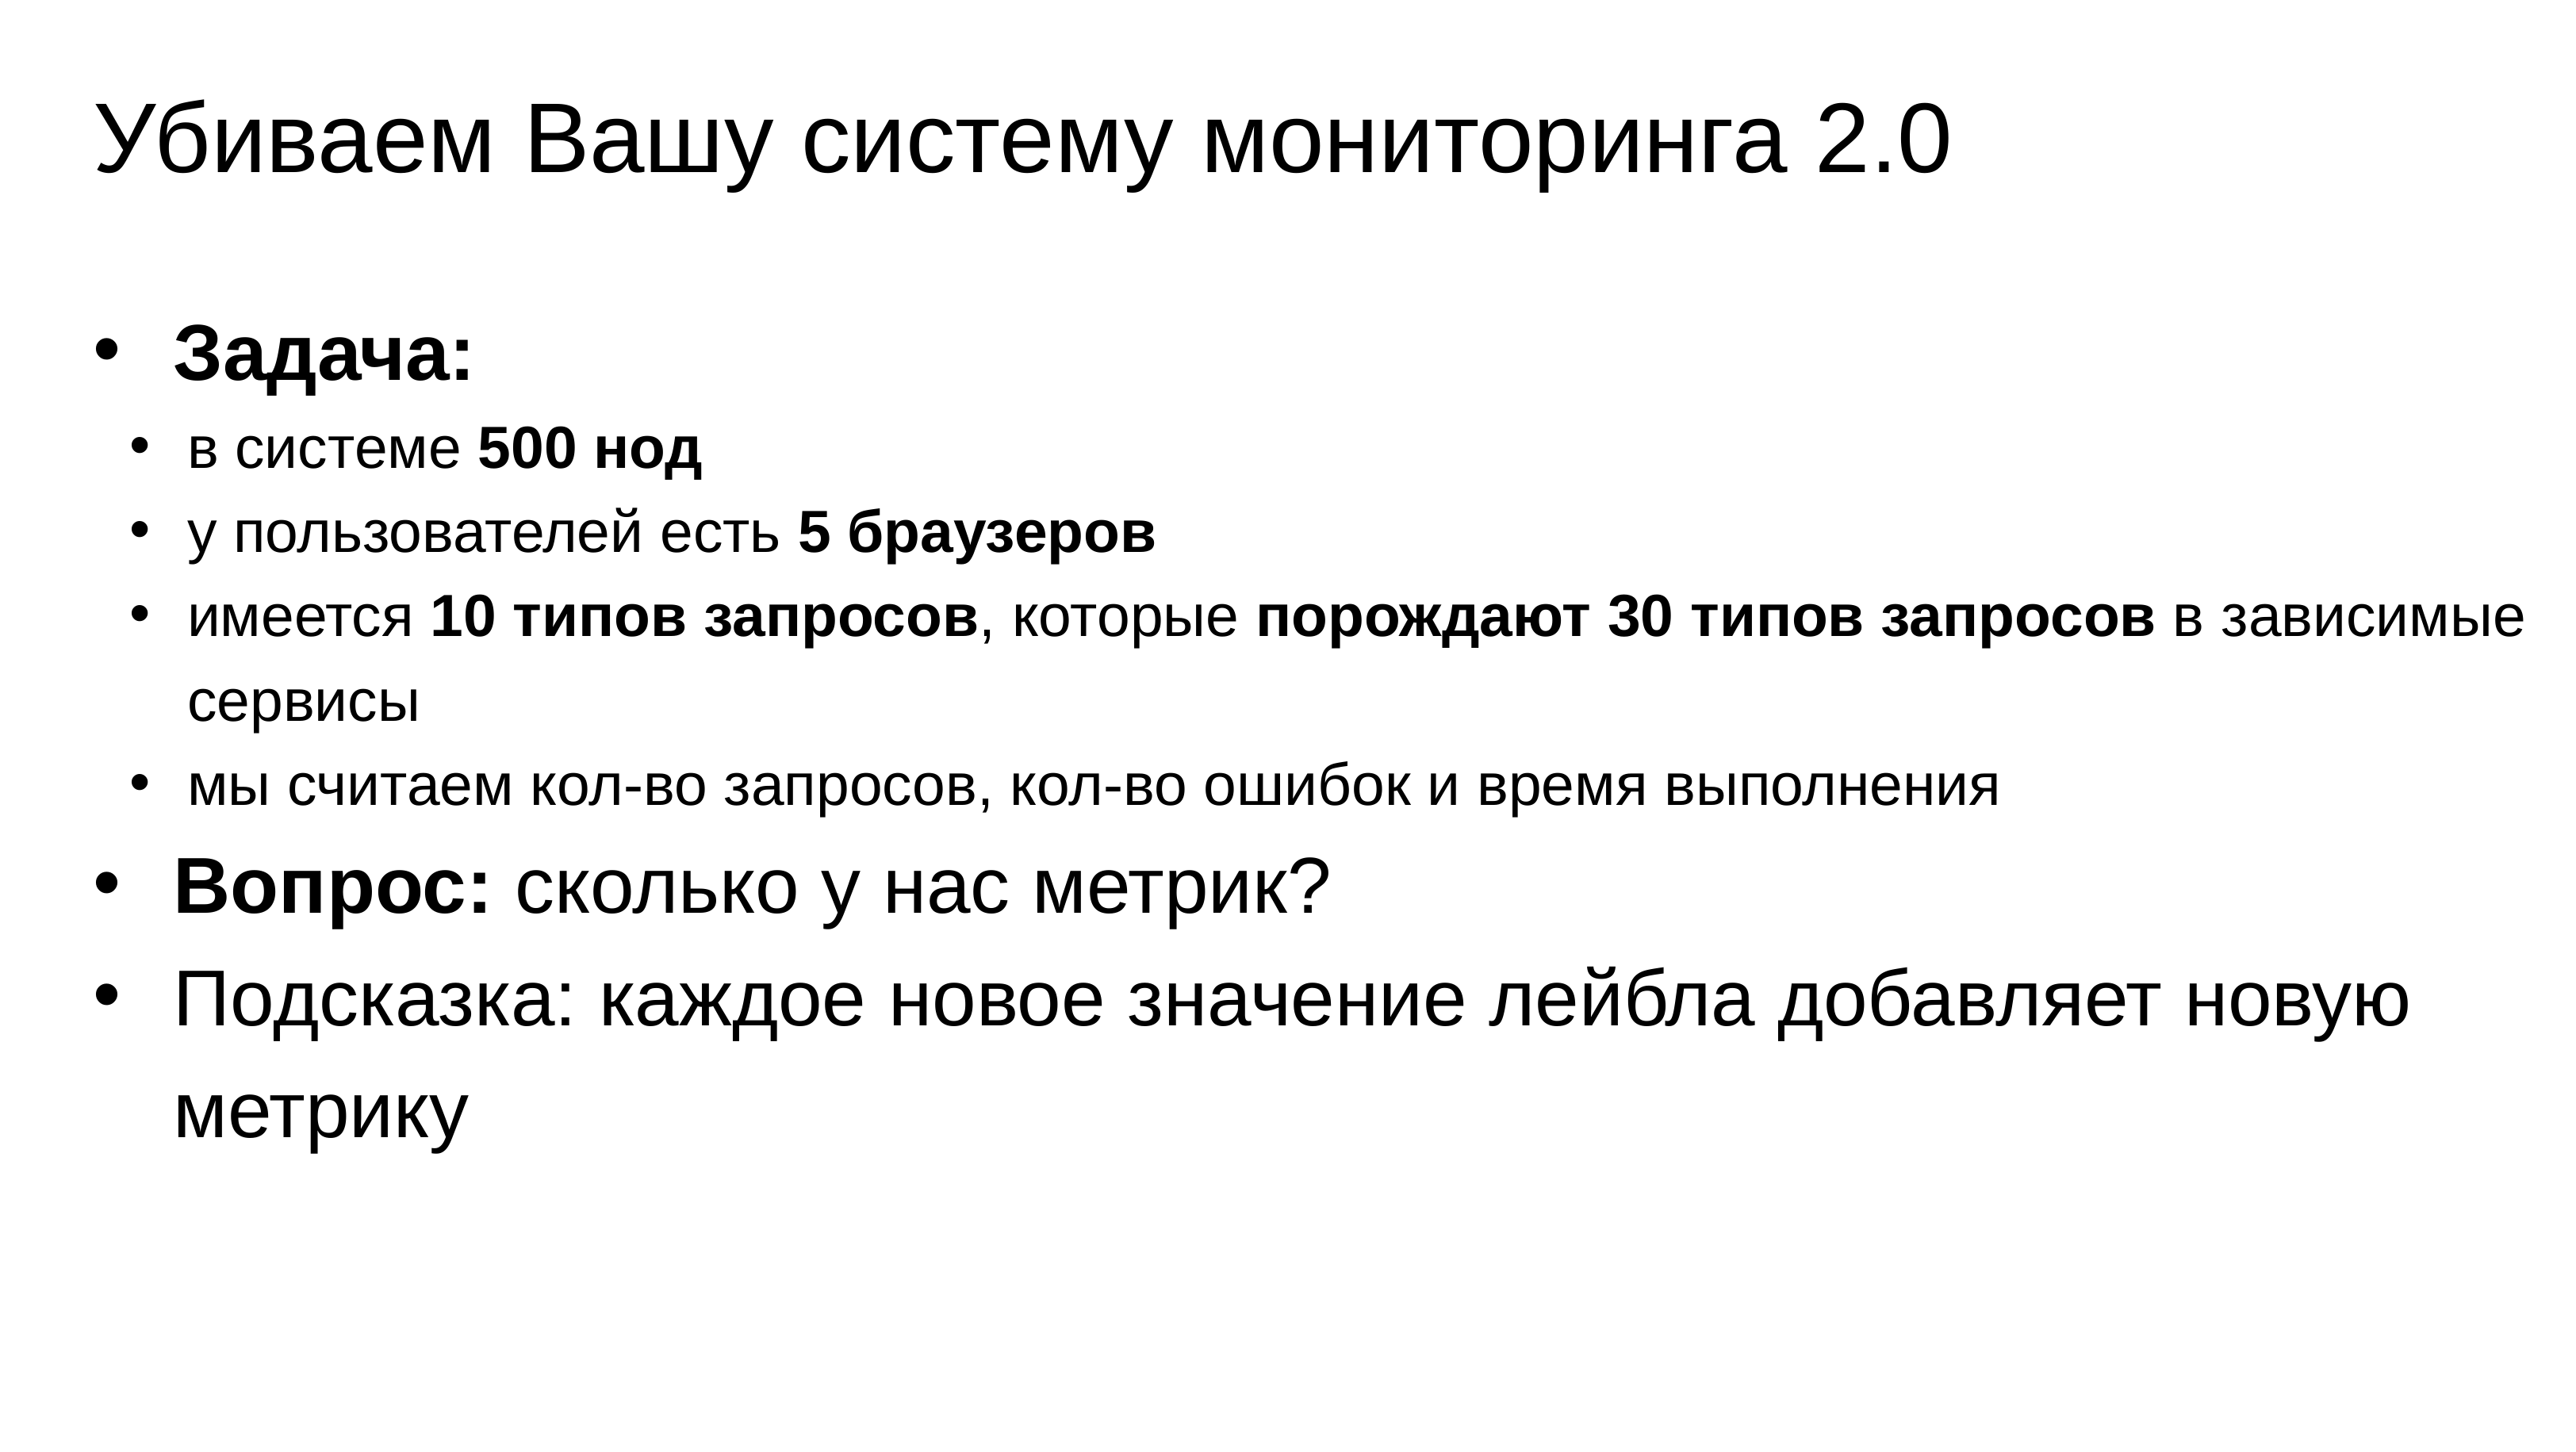

Убиваем Вашу систему мониторинга 2.0
Задача:
в системе 500 нод
у пользователей есть 5 браузеров
имеется 10 типов запросов, которые порождают 30 типов запросов в зависимые сервисы
мы считаем кол-во запросов, кол-во ошибок и время выполнения
Вопрос: сколько у нас метрик?
Подсказка: каждое новое значение лейбла добавляет новую метрику
31